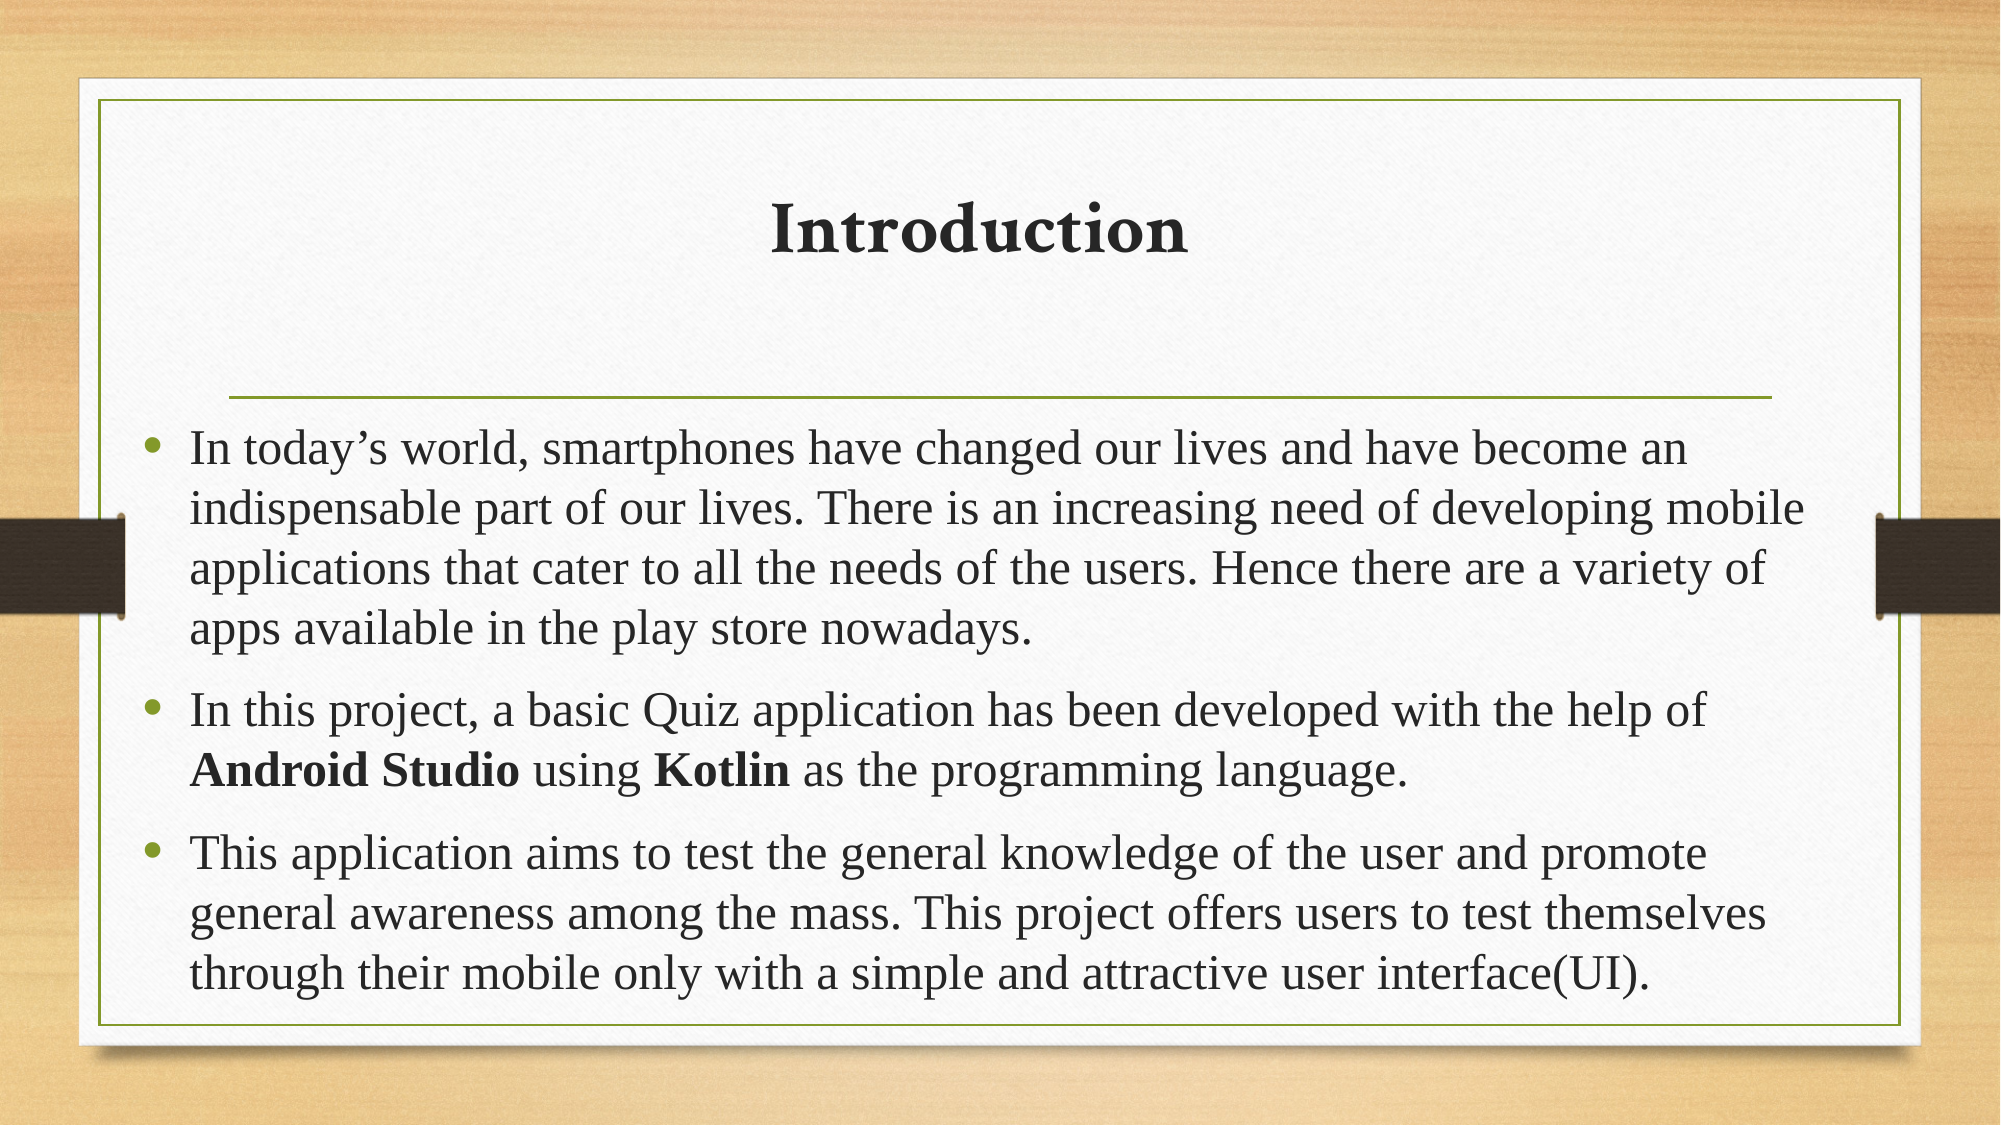

# Introduction
In today’s world, smartphones have changed our lives and have become an indispensable part of our lives. There is an increasing need of developing mobile applications that cater to all the needs of the users. Hence there are a variety of apps available in the play store nowadays.
In this project, a basic Quiz application has been developed with the help of Android Studio using Kotlin as the programming language.
This application aims to test the general knowledge of the user and promote general awareness among the mass. This project offers users to test themselves through their mobile only with a simple and attractive user interface(UI).